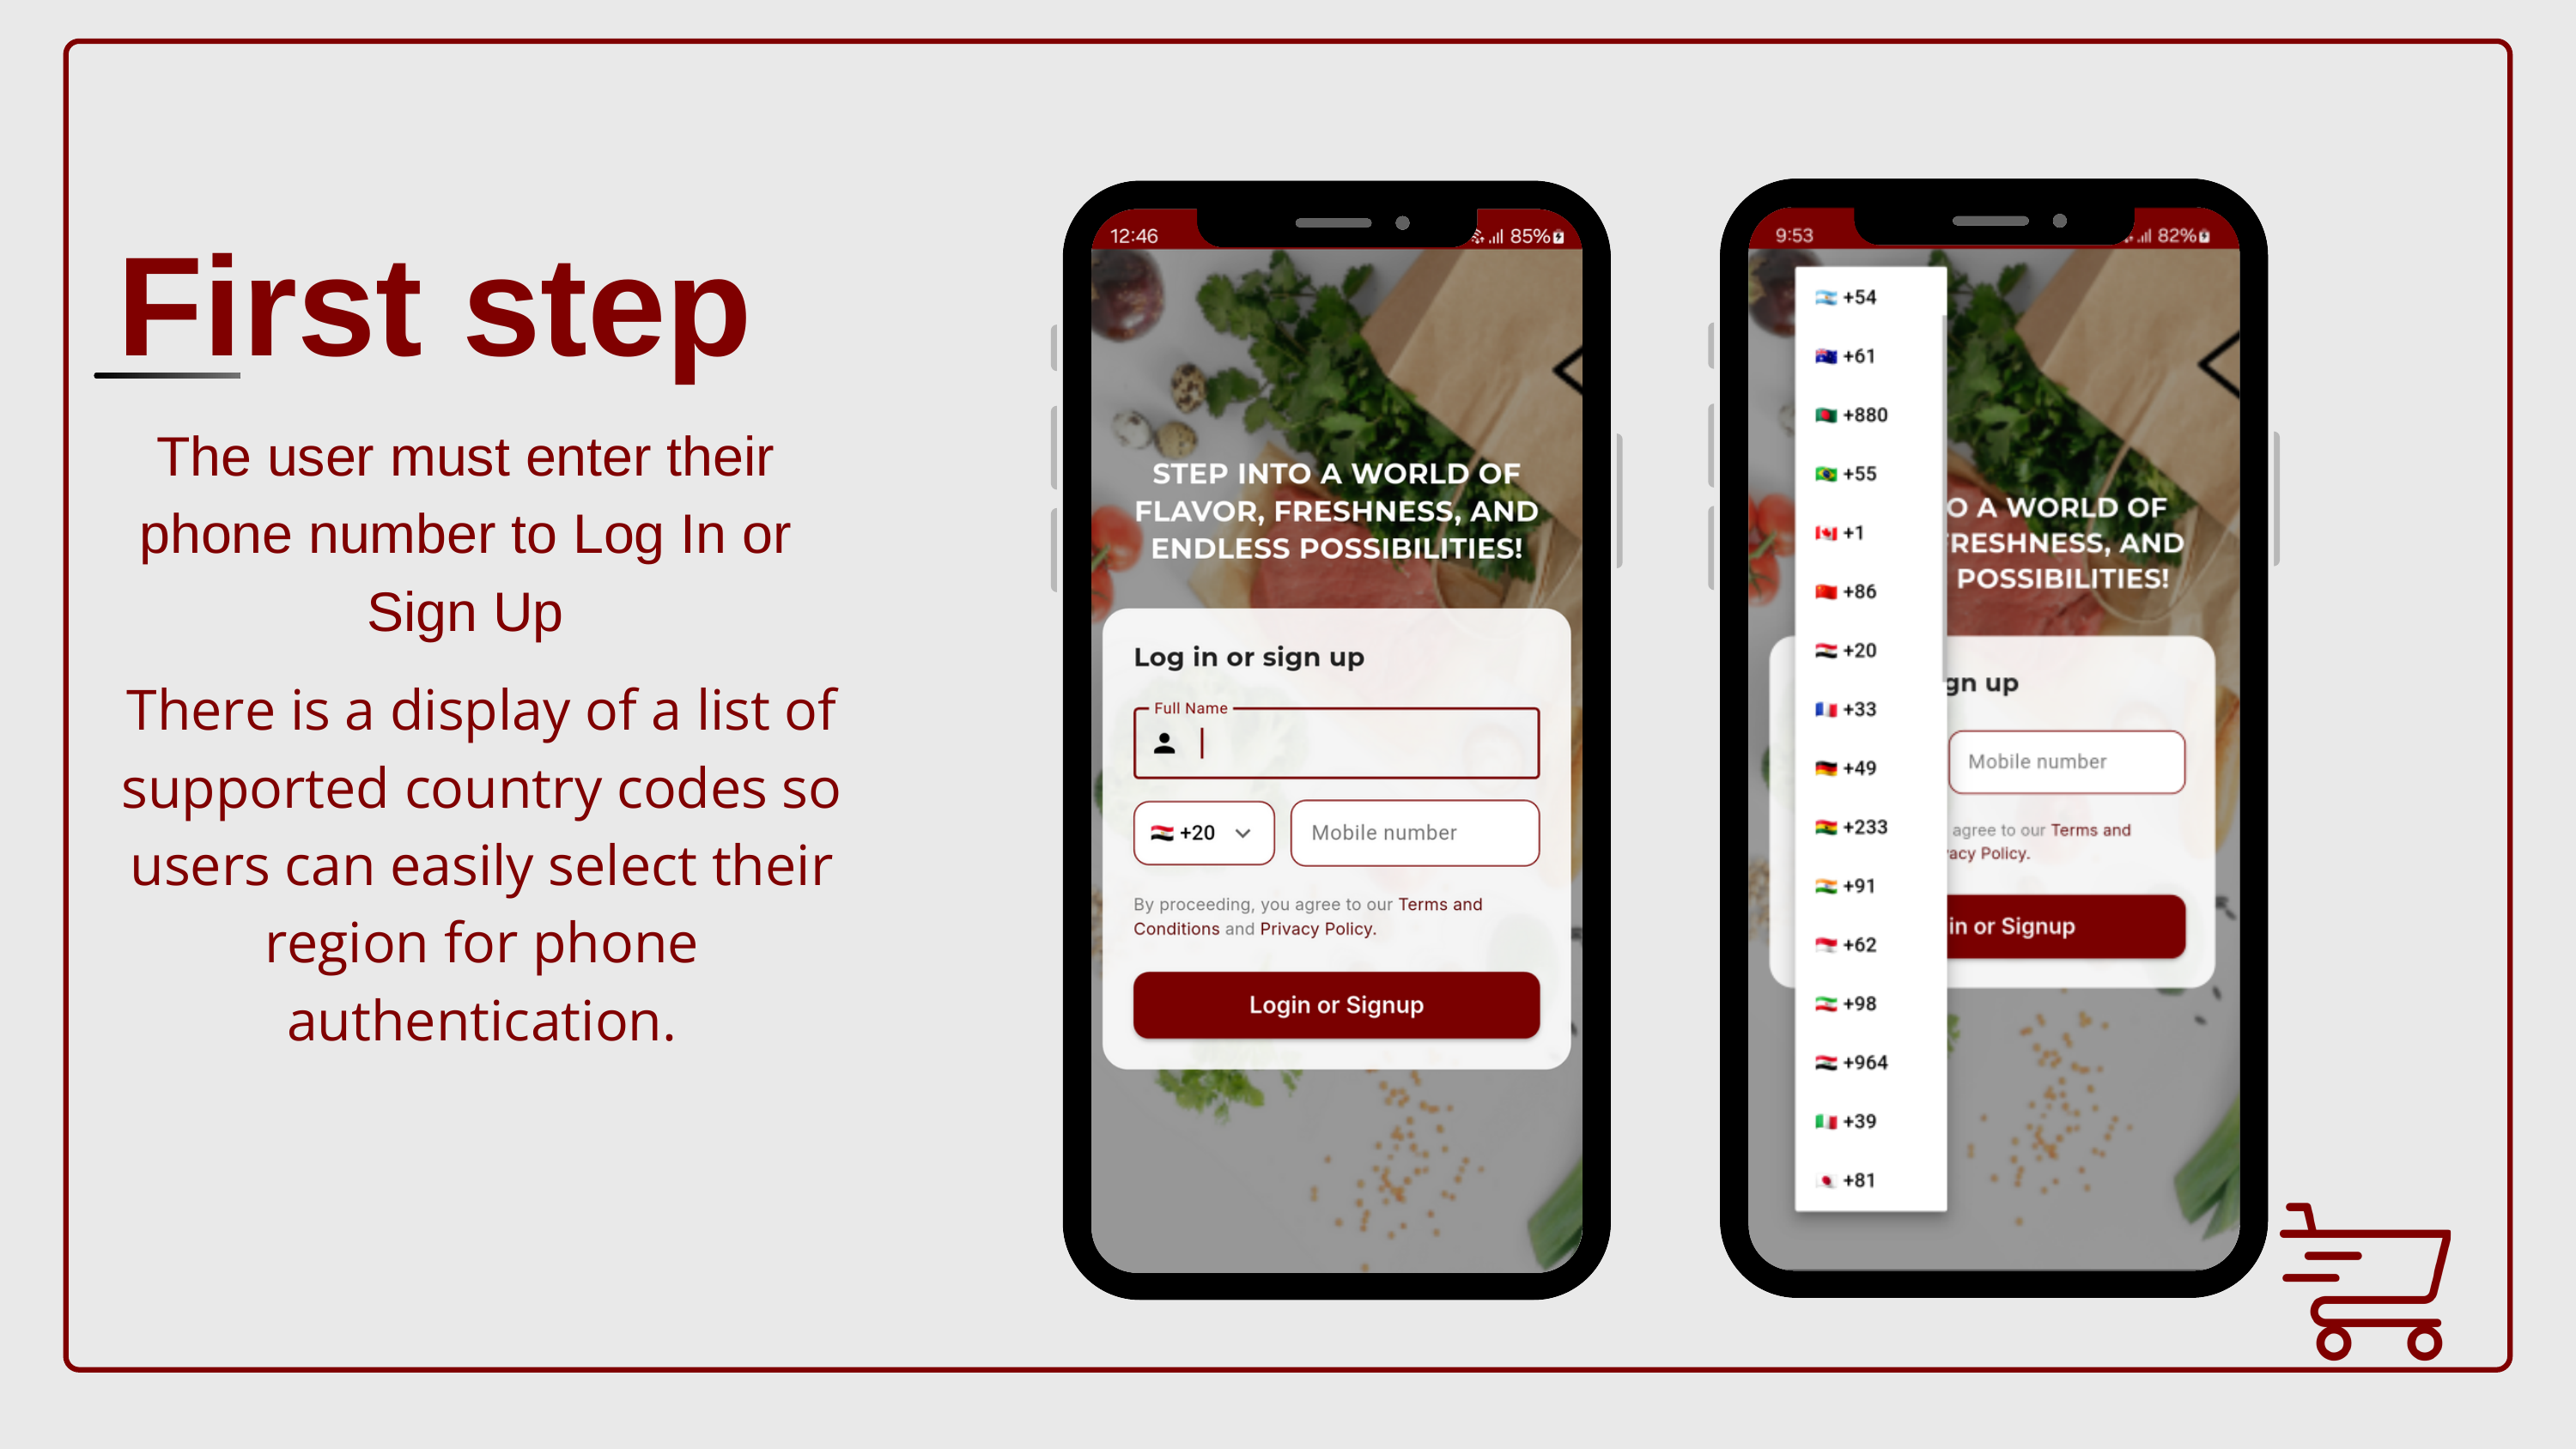

First step

The user must enter their phone number to Log In or Sign Up
There is a display of a list of supported country codes so users can easily select their region for phone authentication.